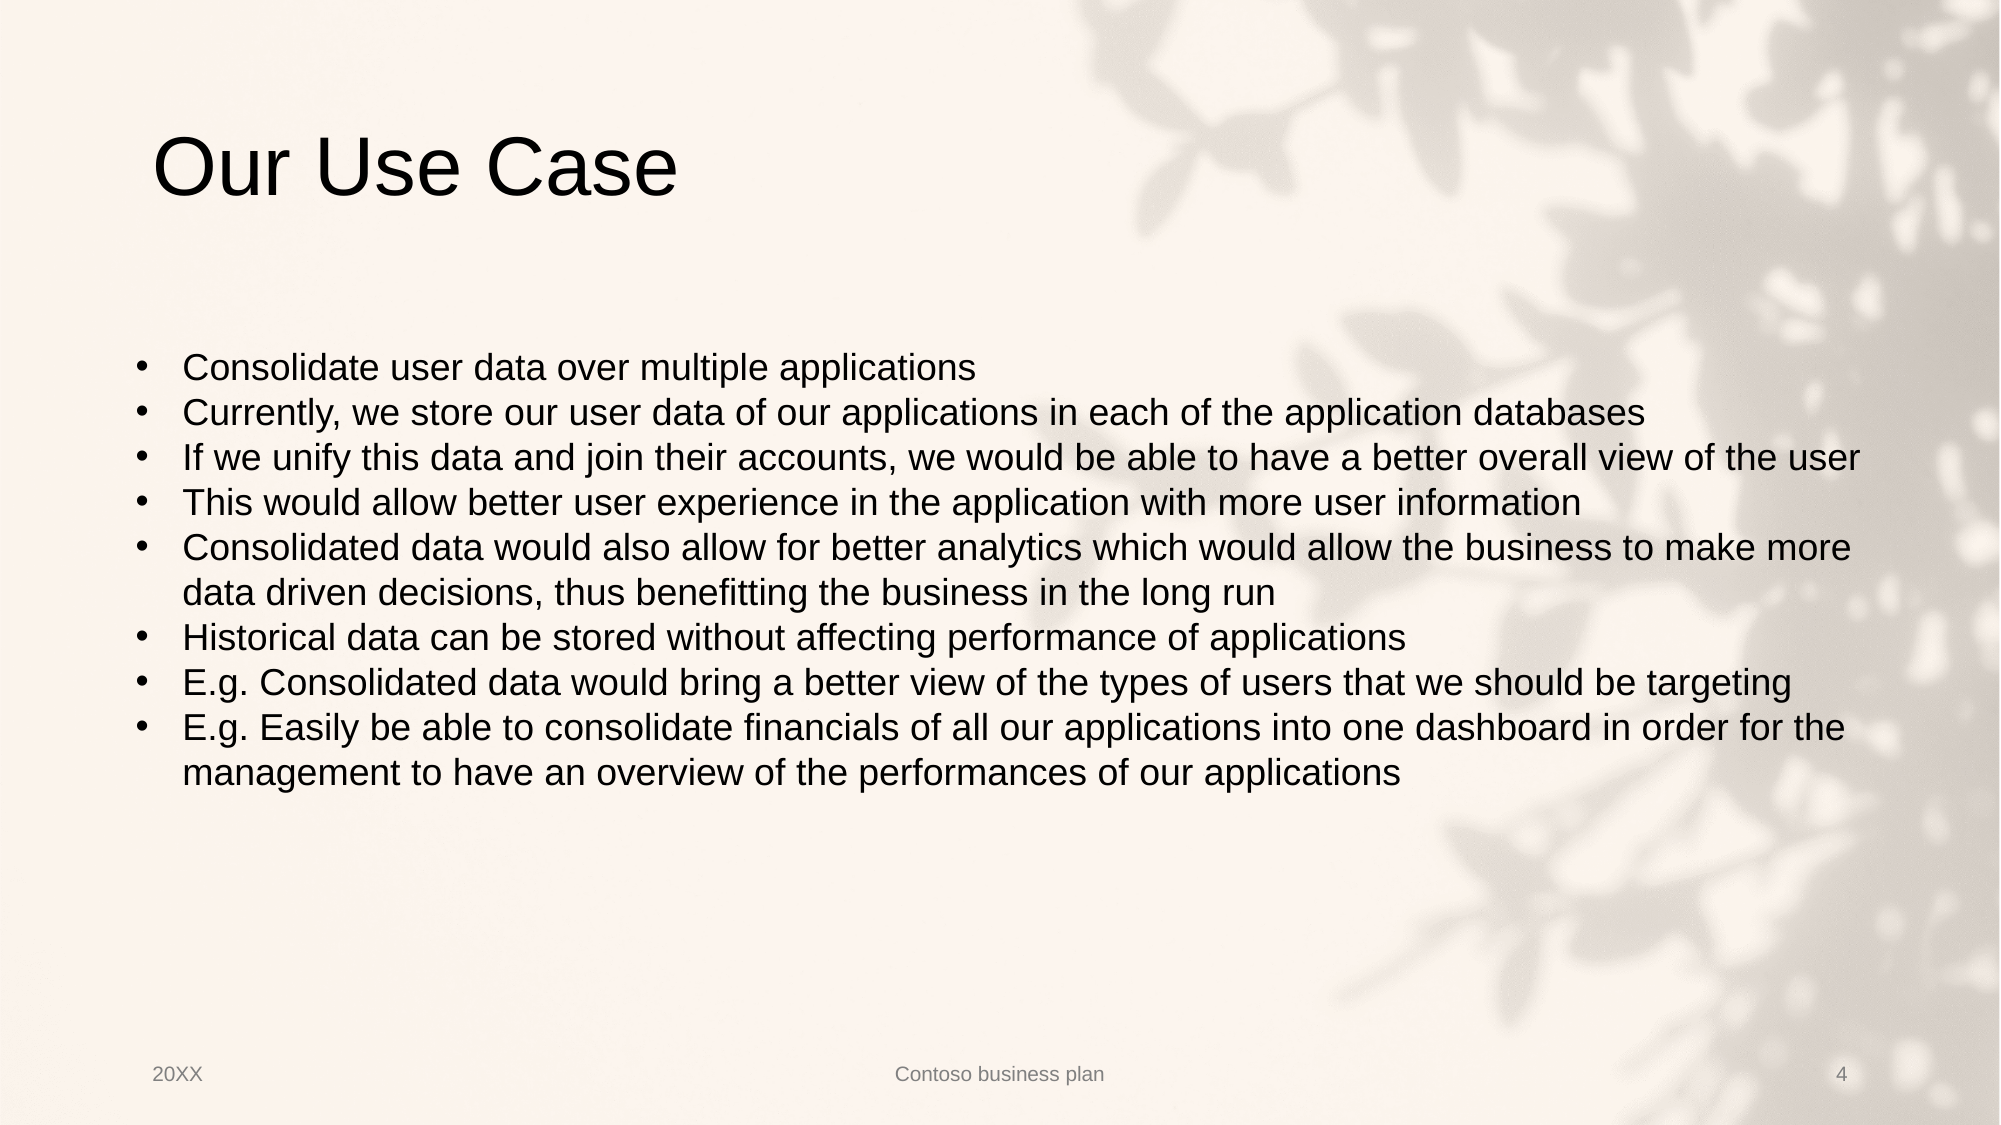

# Our Use Case
Consolidate user data over multiple applications
Currently, we store our user data of our applications in each of the application databases
If we unify this data and join their accounts, we would be able to have a better overall view of the user
This would allow better user experience in the application with more user information
Consolidated data would also allow for better analytics which would allow the business to make more data driven decisions, thus benefitting the business in the long run
Historical data can be stored without affecting performance of applications
E.g. Consolidated data would bring a better view of the types of users that we should be targeting
E.g. Easily be able to consolidate financials of all our applications into one dashboard in order for the management to have an overview of the performances of our applications

20XX
Contoso business plan
4